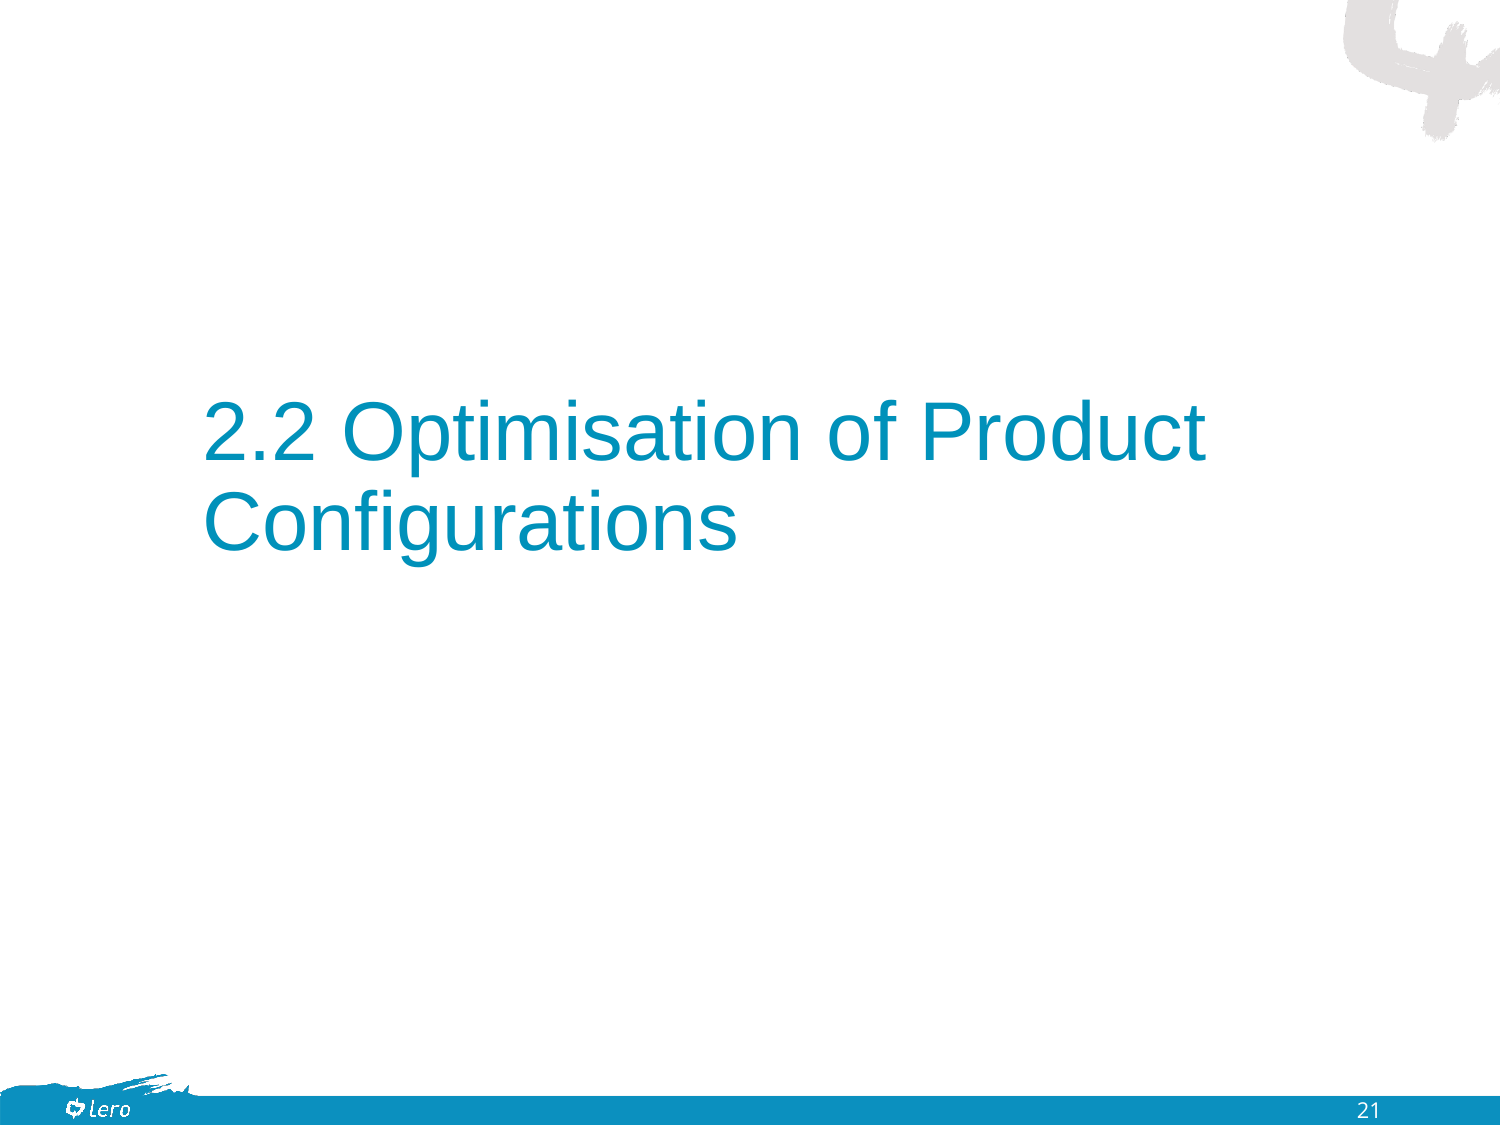

# 2.2 Optimisation of Product Configurations

21